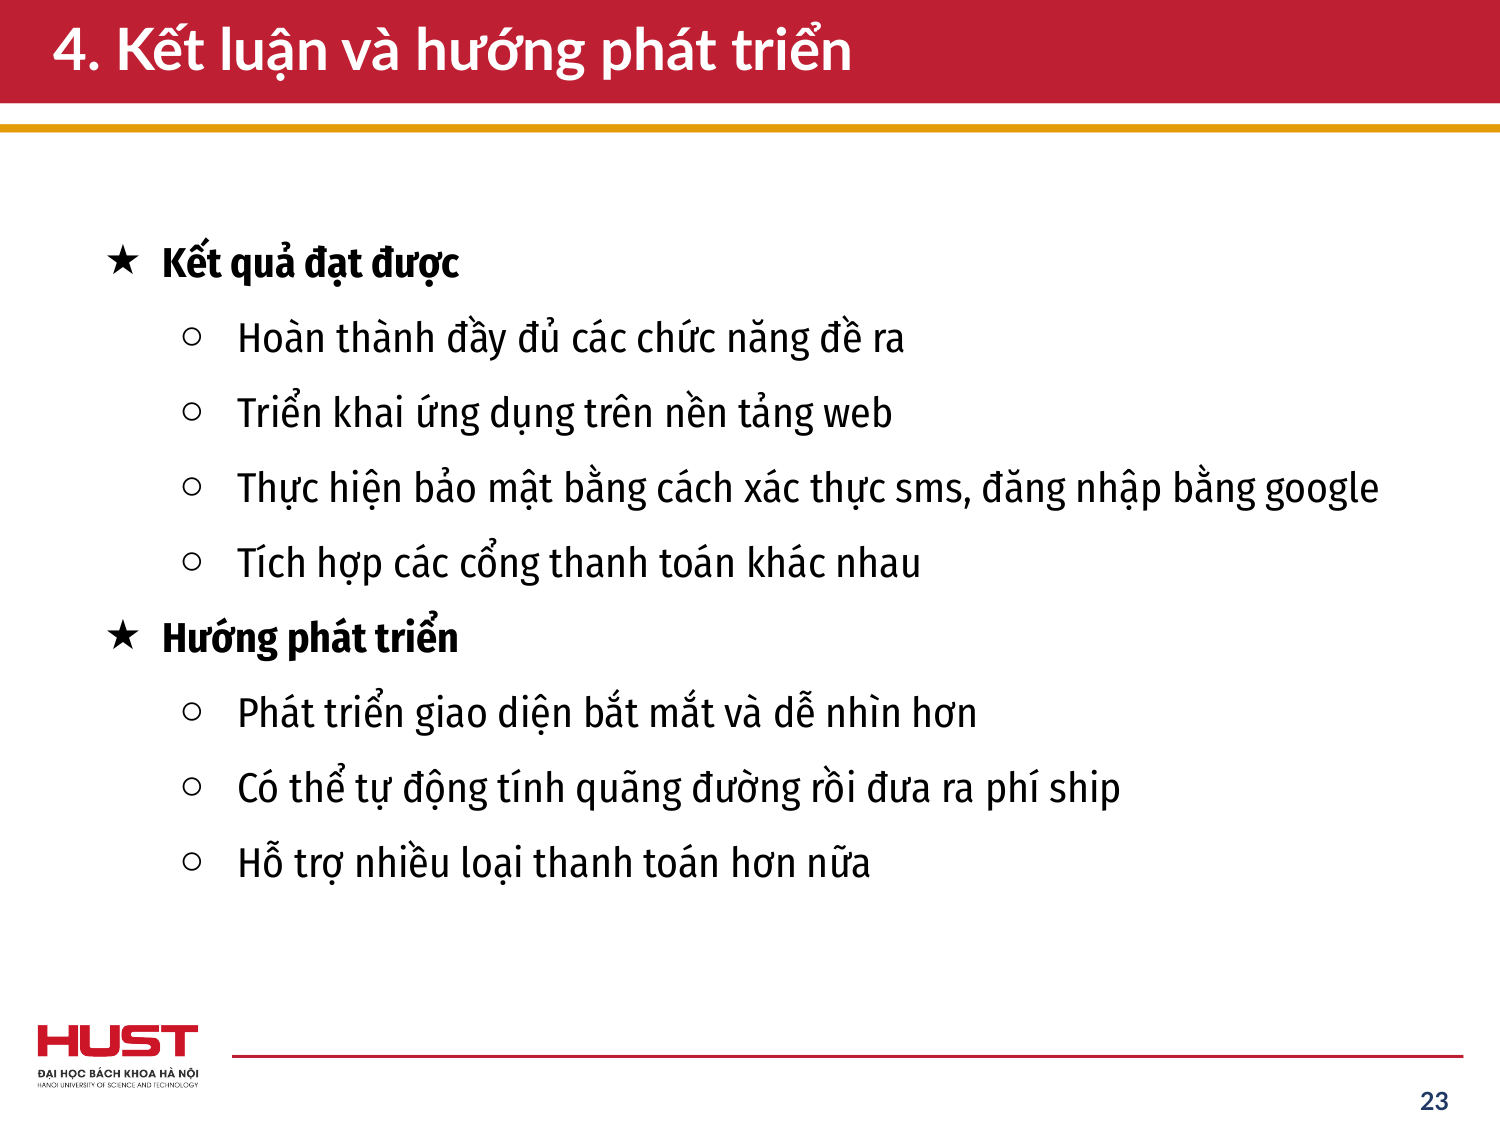

# 4. Kết luận và hướng phát triển
Kết quả đạt được
Hoàn thành đầy đủ các chức năng đề ra
Triển khai ứng dụng trên nền tảng web
Thực hiện bảo mật bằng cách xác thực sms, đăng nhập bằng google
Tích hợp các cổng thanh toán khác nhau
Hướng phát triển
Phát triển giao diện bắt mắt và dễ nhìn hơn
Có thể tự động tính quãng đường rồi đưa ra phí ship
Hỗ trợ nhiều loại thanh toán hơn nữa
23